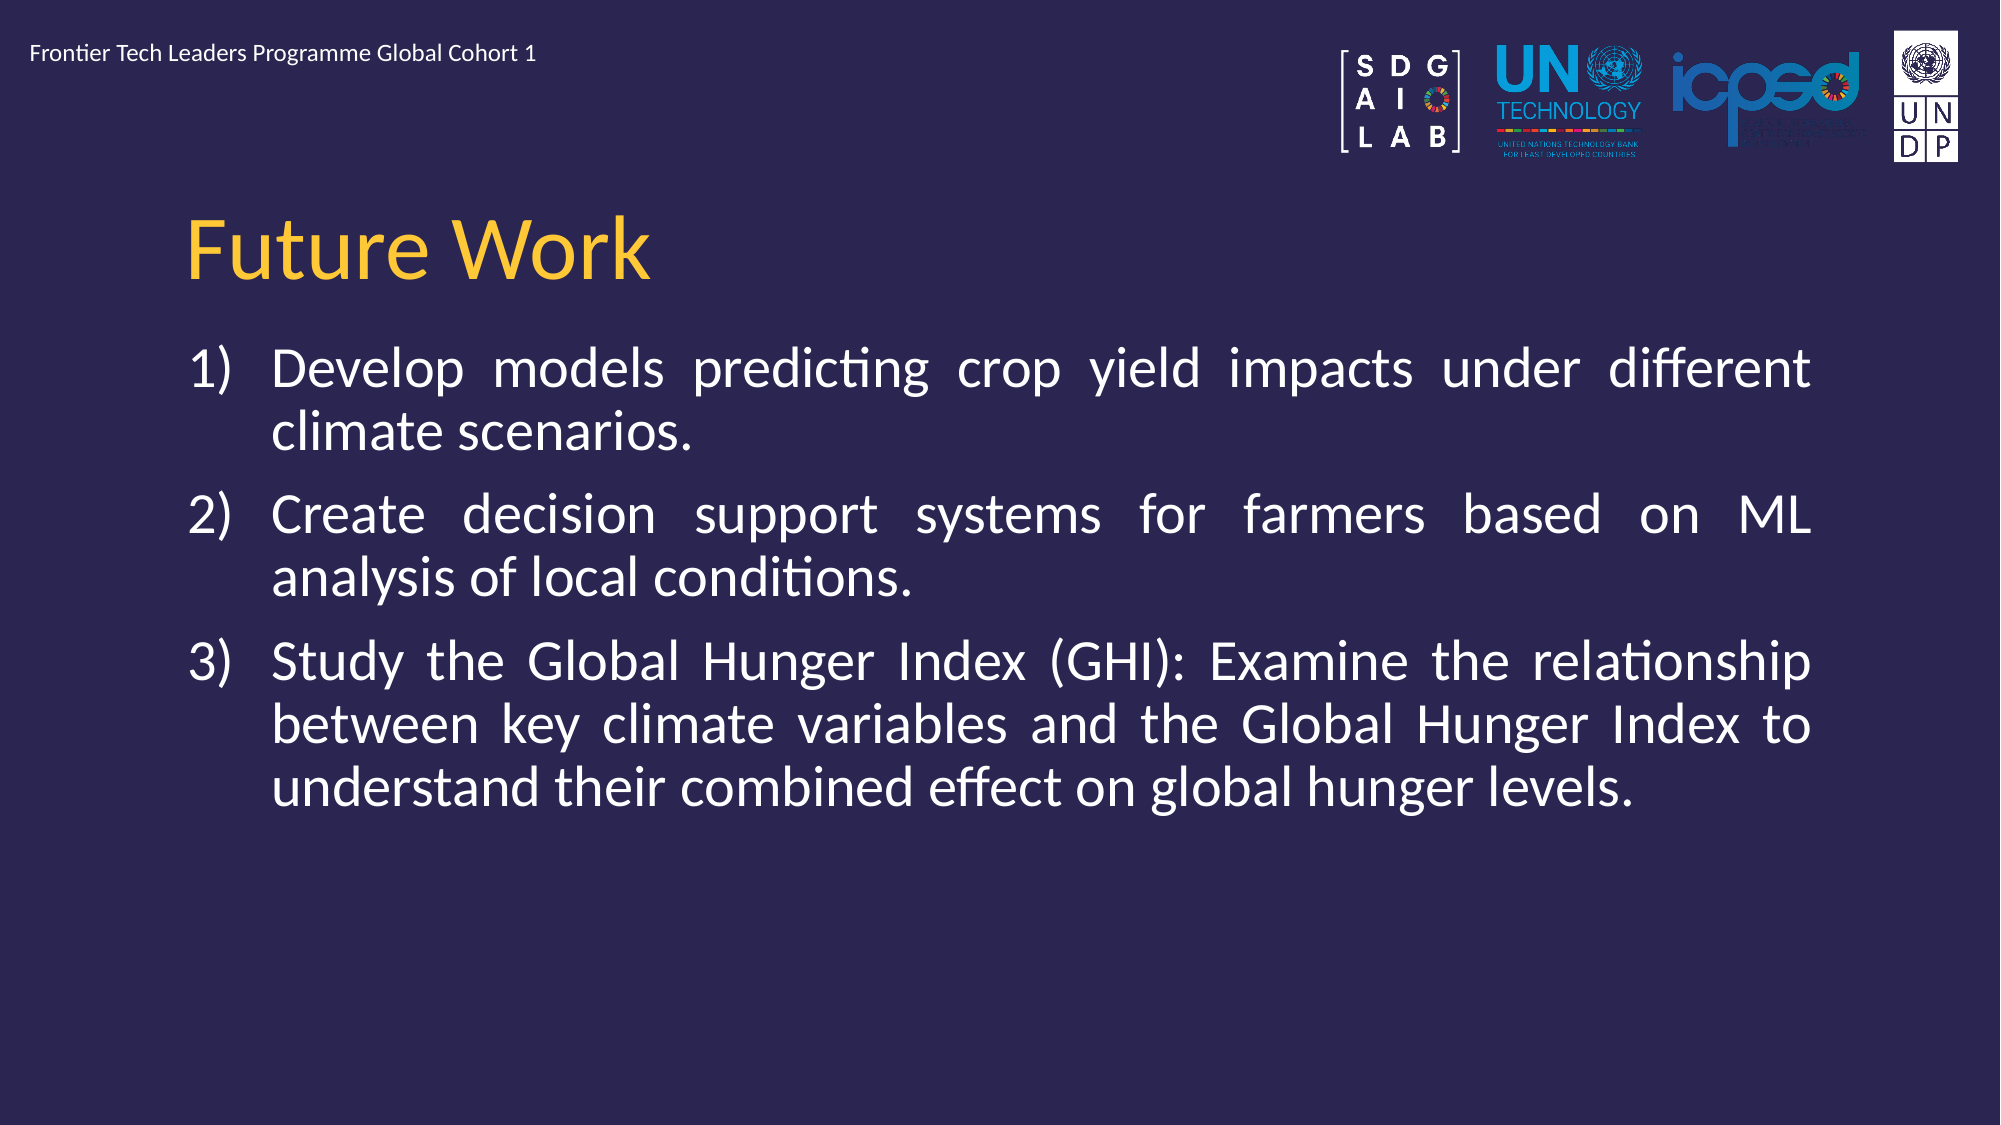

Frontier Tech Leaders Programme Global Cohort 1
# Future Work
Develop models predicting crop yield impacts under different climate scenarios.
Create decision support systems for farmers based on ML analysis of local conditions.
Study the Global Hunger Index (GHI): Examine the relationship between key climate variables and the Global Hunger Index to understand their combined effect on global hunger levels.